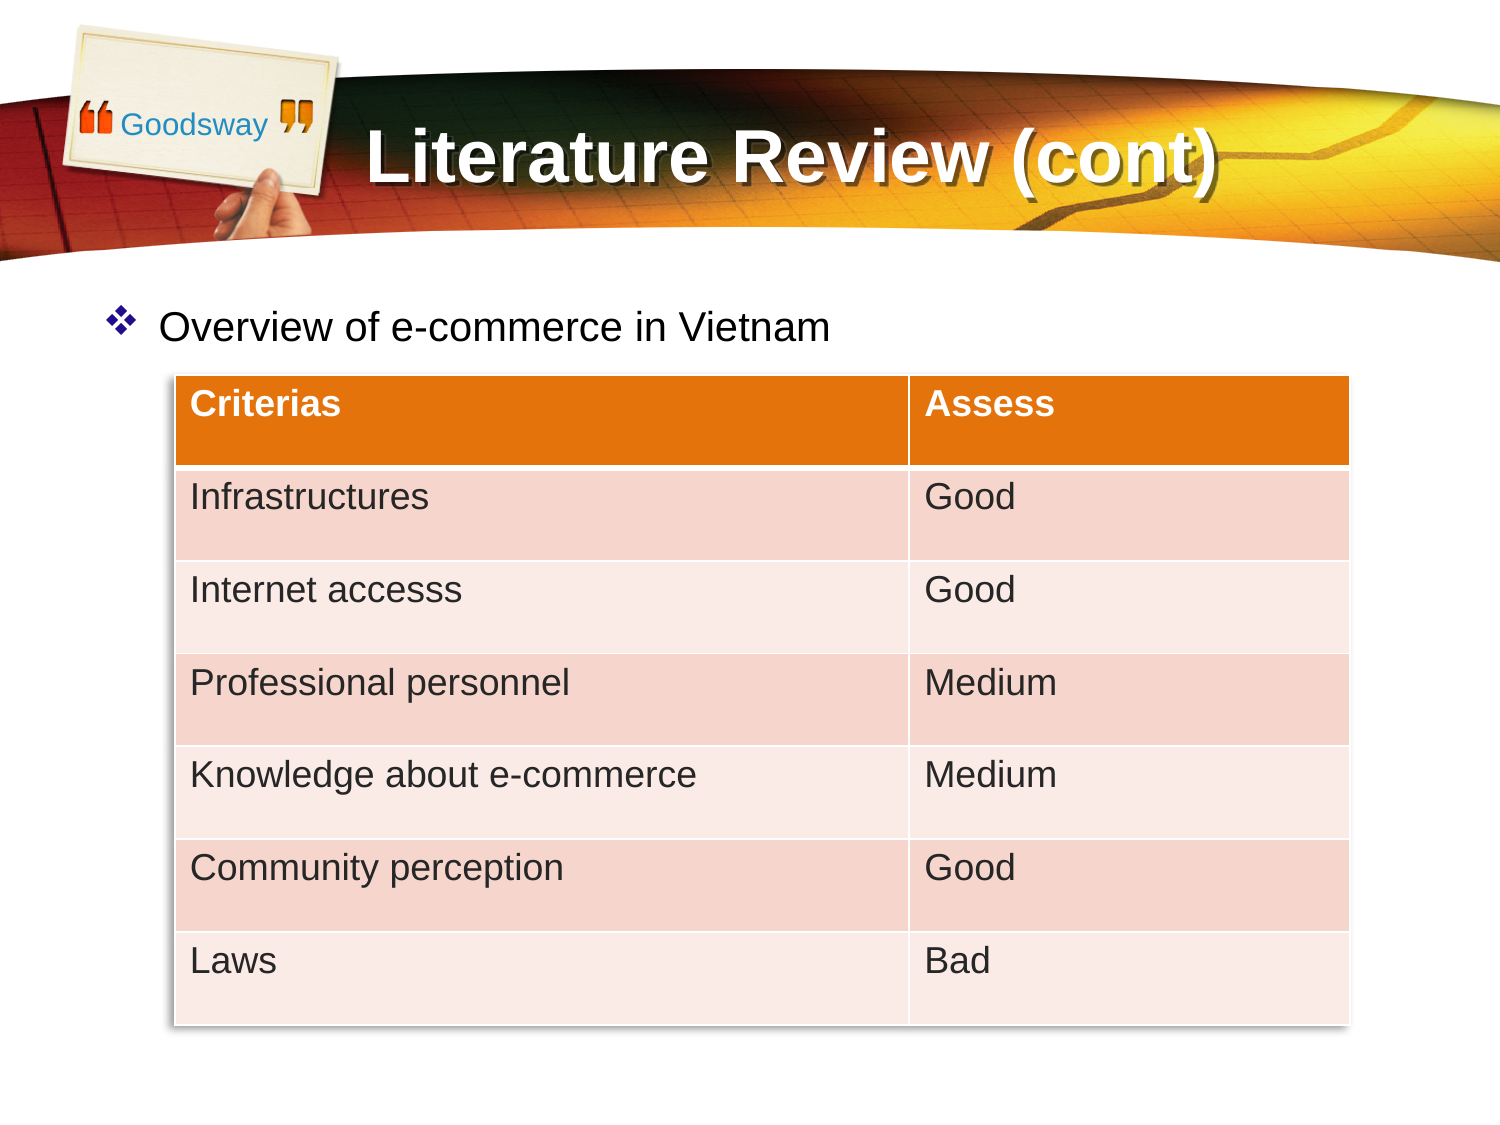

Goodsway
# Literature Review (cont)
Overview of e-commerce in Vietnam

| Criterias | Assess |
| --- | --- |
| Infrastructures | Good |
| Internet accesss | Good |
| Professional personnel | Medium |
| Knowledge about e-commerce | Medium |
| Community perception | Good |
| Laws | Bad |